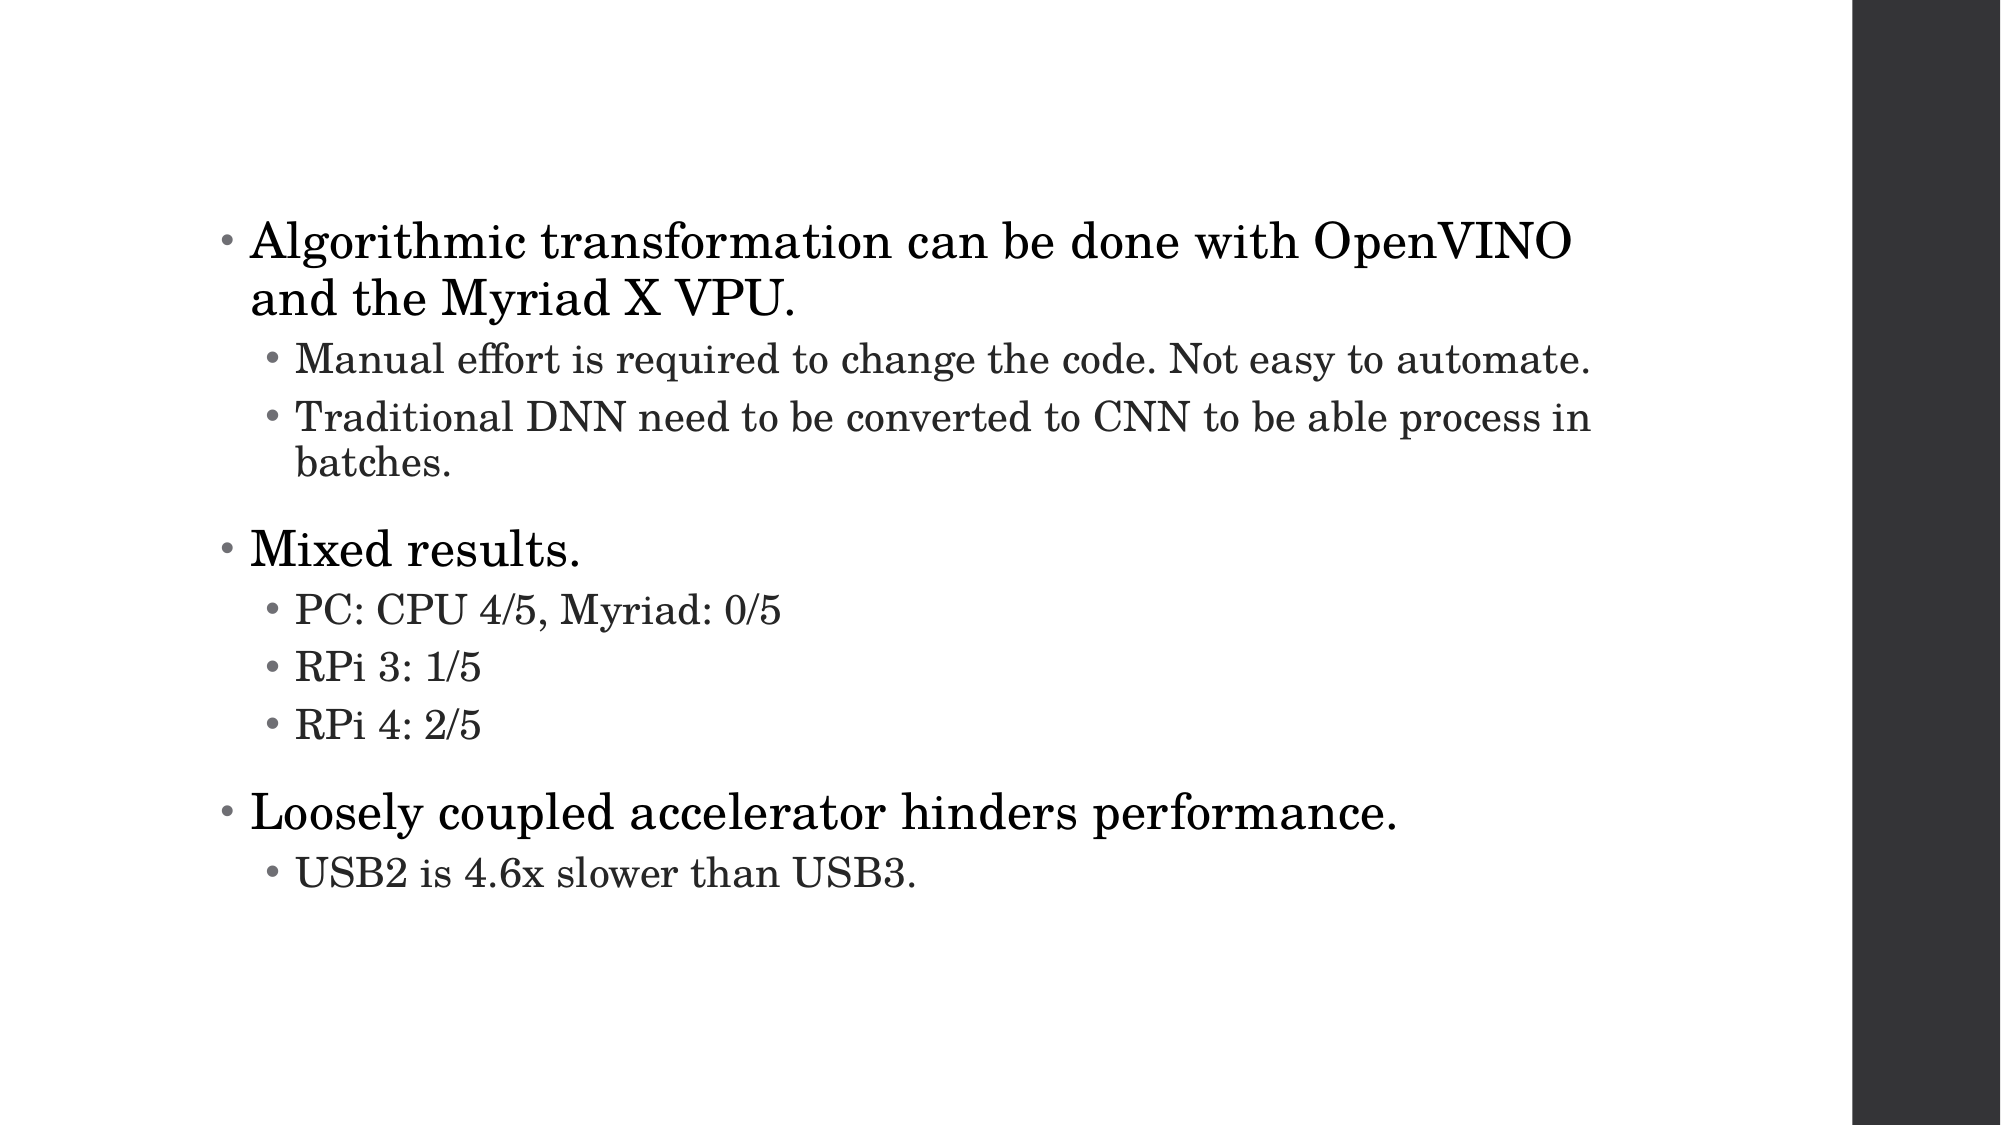

Algorithmic transformation can be done with OpenVINO and the Myriad X VPU.
Manual effort is required to change the code. Not easy to automate.
Traditional DNN need to be converted to CNN to be able process in batches.
Mixed results.
PC: CPU 4/5, Myriad: 0/5
RPi 3: 1/5
RPi 4: 2/5
Loosely coupled accelerator hinders performance.
USB2 is 4.6x slower than USB3.